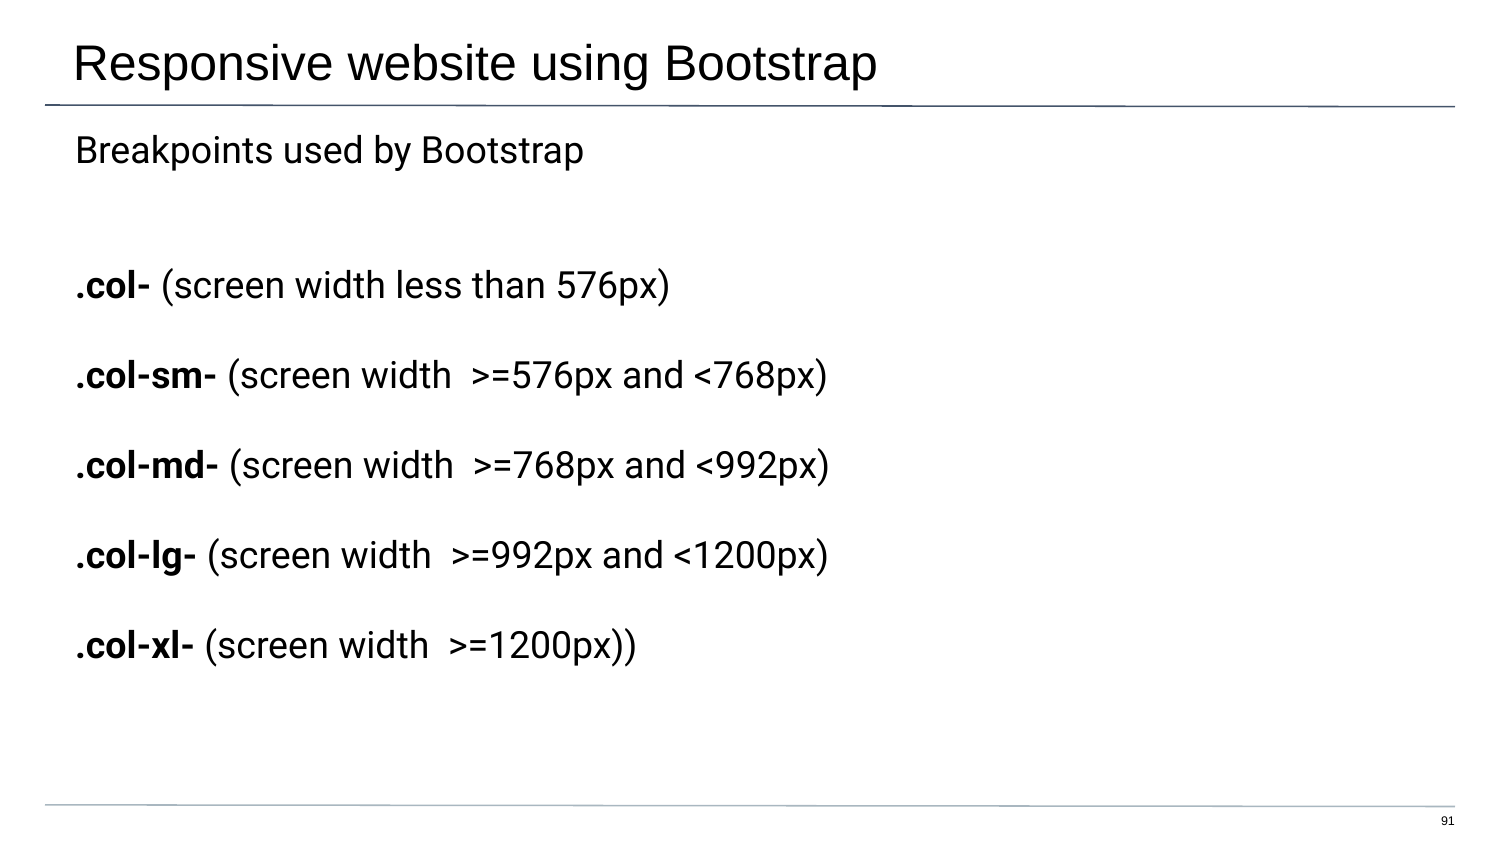

# Responsive website using Bootstrap
Breakpoints used by Bootstrap

.col- (screen width less than 576px)

.col-sm- (screen width  >=576px and <768px)

.col-md- (screen width  >=768px and <992px)

.col-lg- (screen width  >=992px and <1200px)

.col-xl- (screen width  >=1200px))

91